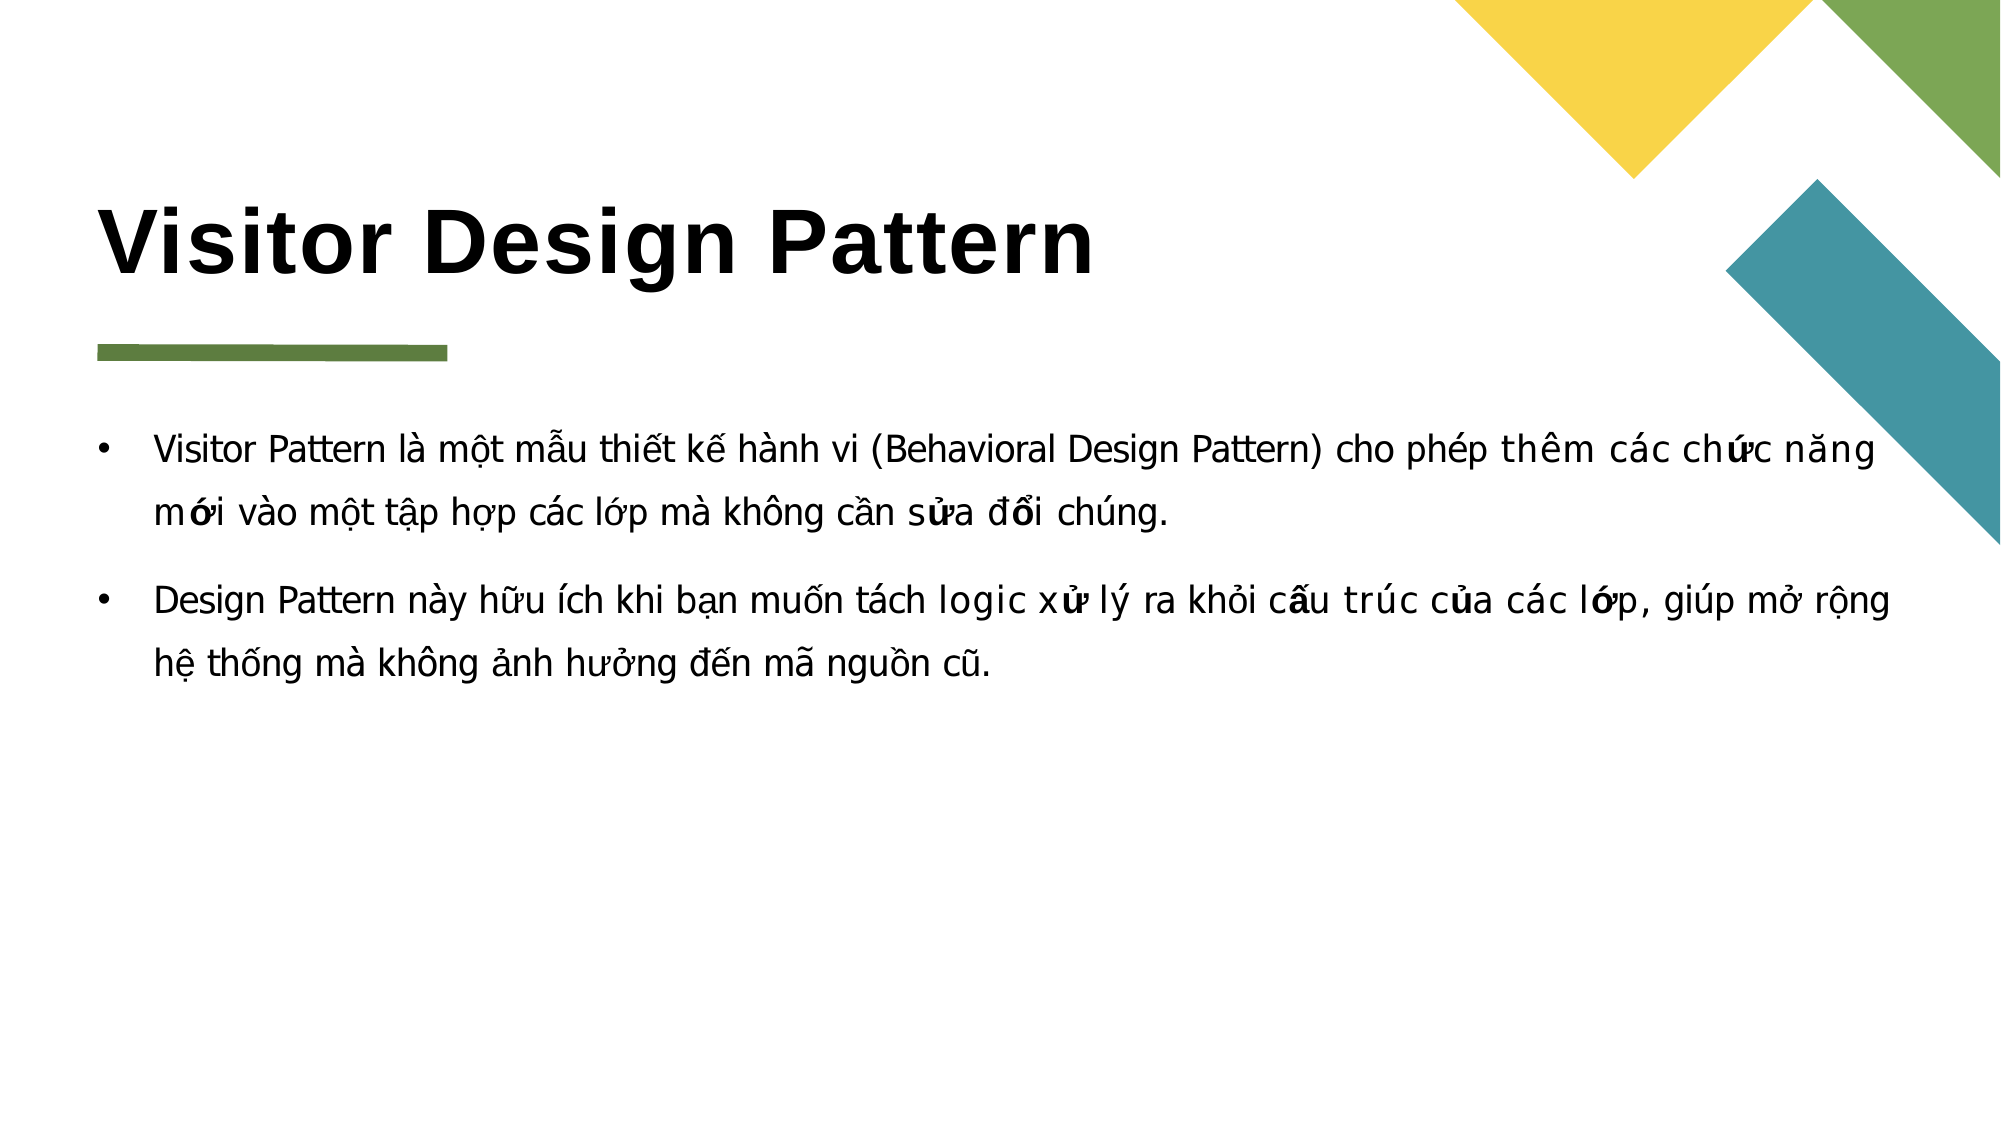

# Visitor Design Pattern
Visitor Pattern là một mẫu thiết kế hành vi (Behavioral Design Pattern) cho phép thêm các chức năng mới vào một tập hợp các lớp mà không cần sửa đổi chúng.
Design Pattern này hữu ích khi bạn muốn tách logic xử lý ra khỏi cấu trúc của các lớp, giúp mở rộng hệ thống mà không ảnh hưởng đến mã nguồn cũ.